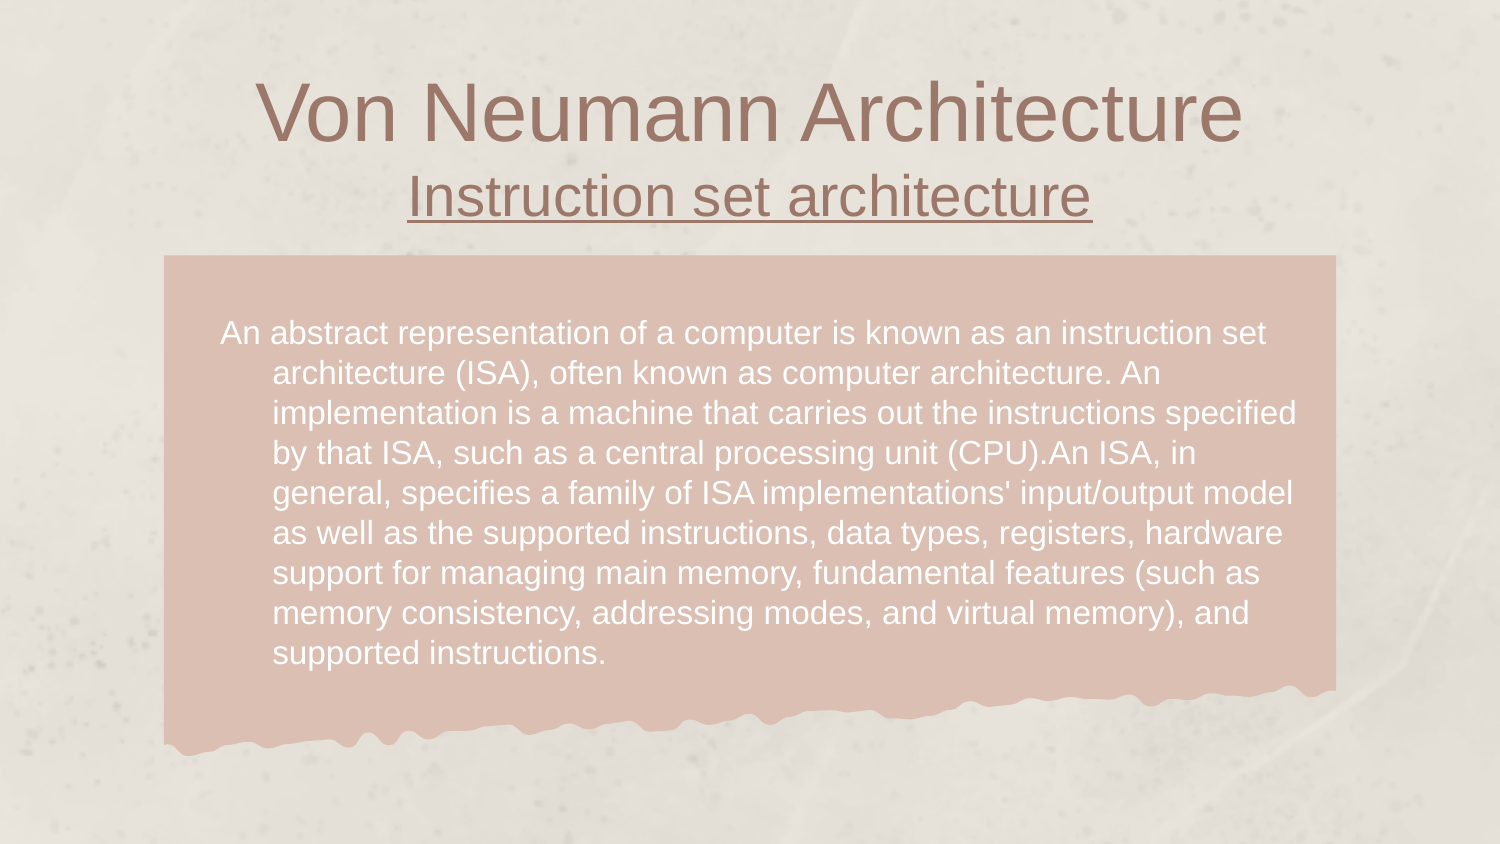

# Von Neumann Architecture Instruction set architecture
An abstract representation of a computer is known as an instruction set architecture (ISA), often known as computer architecture. An implementation is a machine that carries out the instructions specified by that ISA, such as a central processing unit (CPU).An ISA, in general, specifies a family of ISA implementations' input/output model as well as the supported instructions, data types, registers, hardware support for managing main memory, fundamental features (such as memory consistency, addressing modes, and virtual memory), and supported instructions.